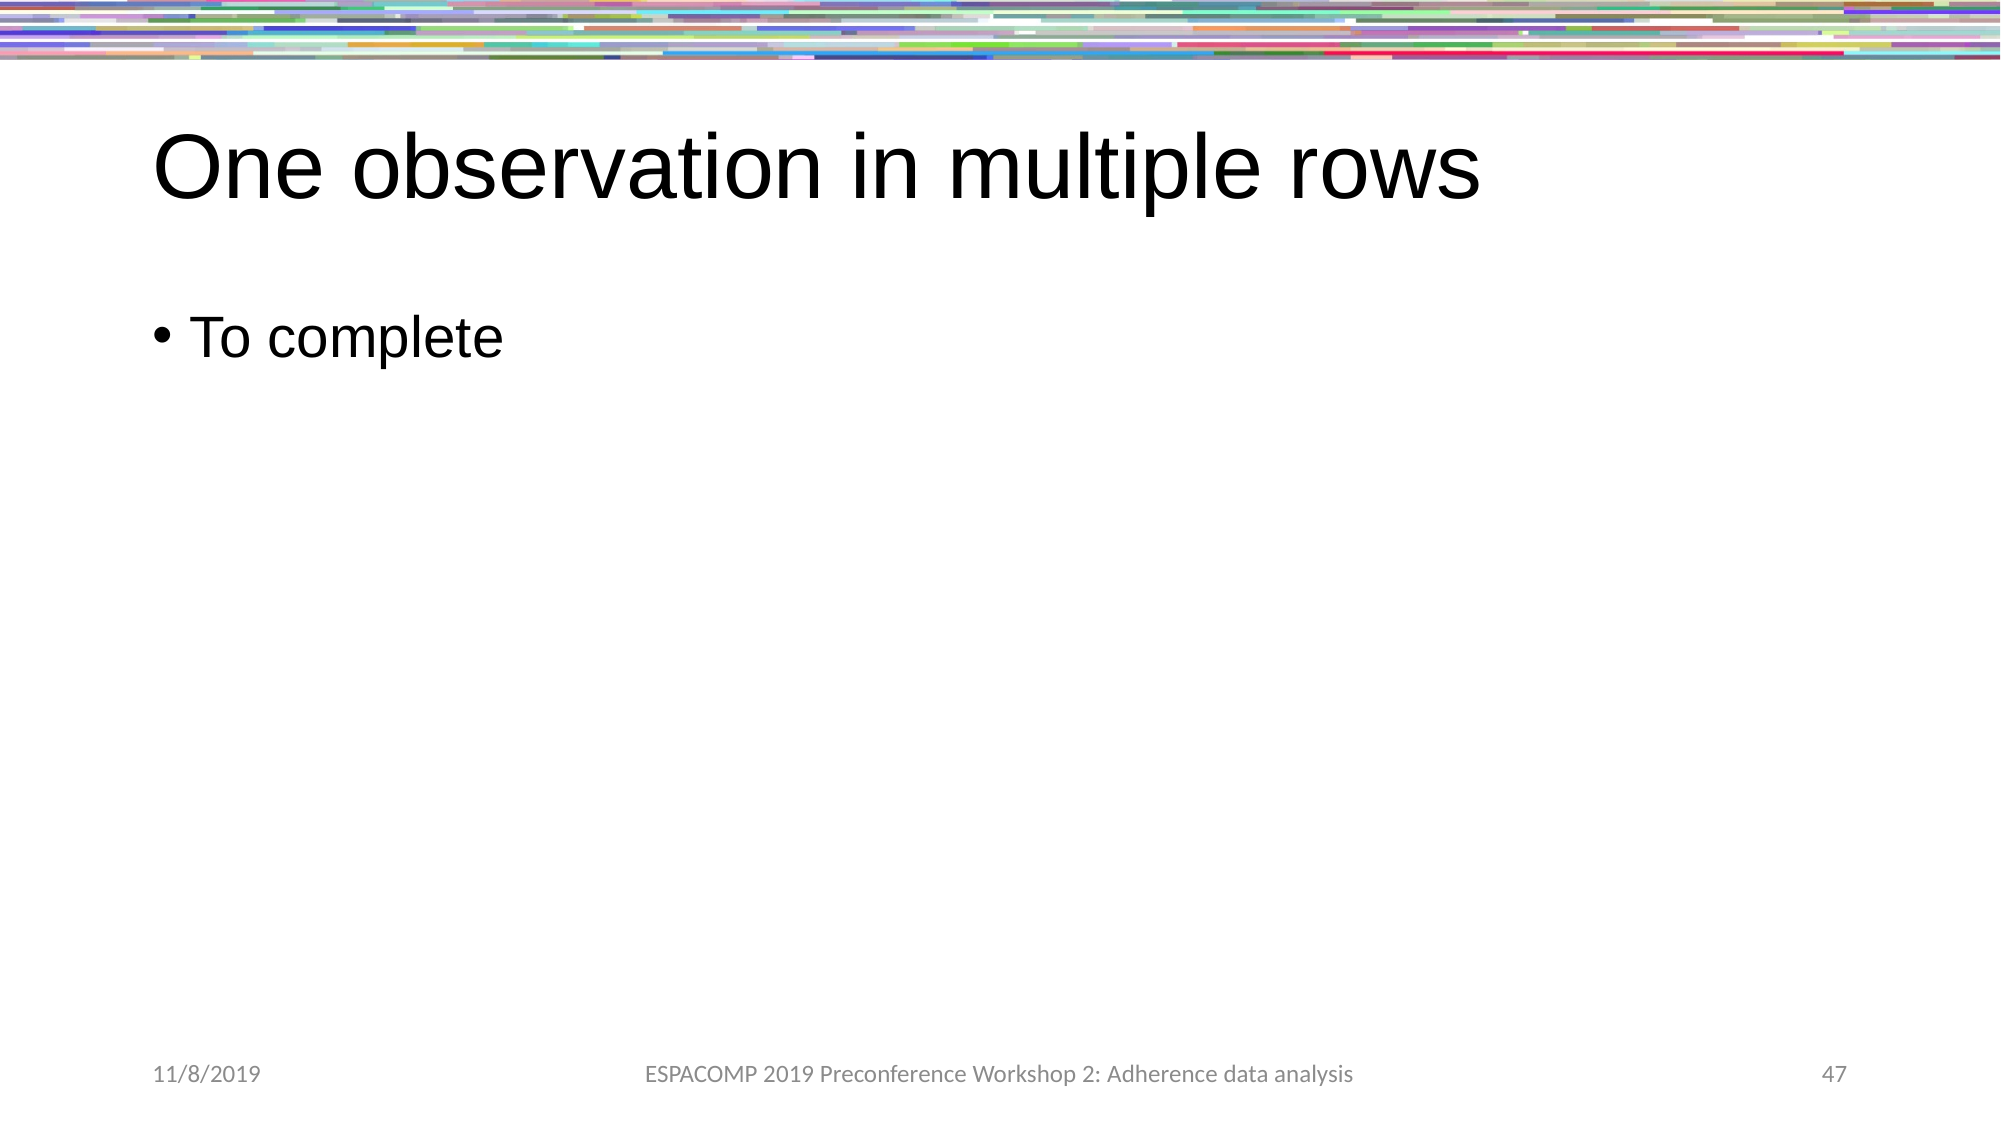

# One observation in multiple rows
To complete
11/8/2019
ESPACOMP 2019 Preconference Workshop 2: Adherence data analysis
47